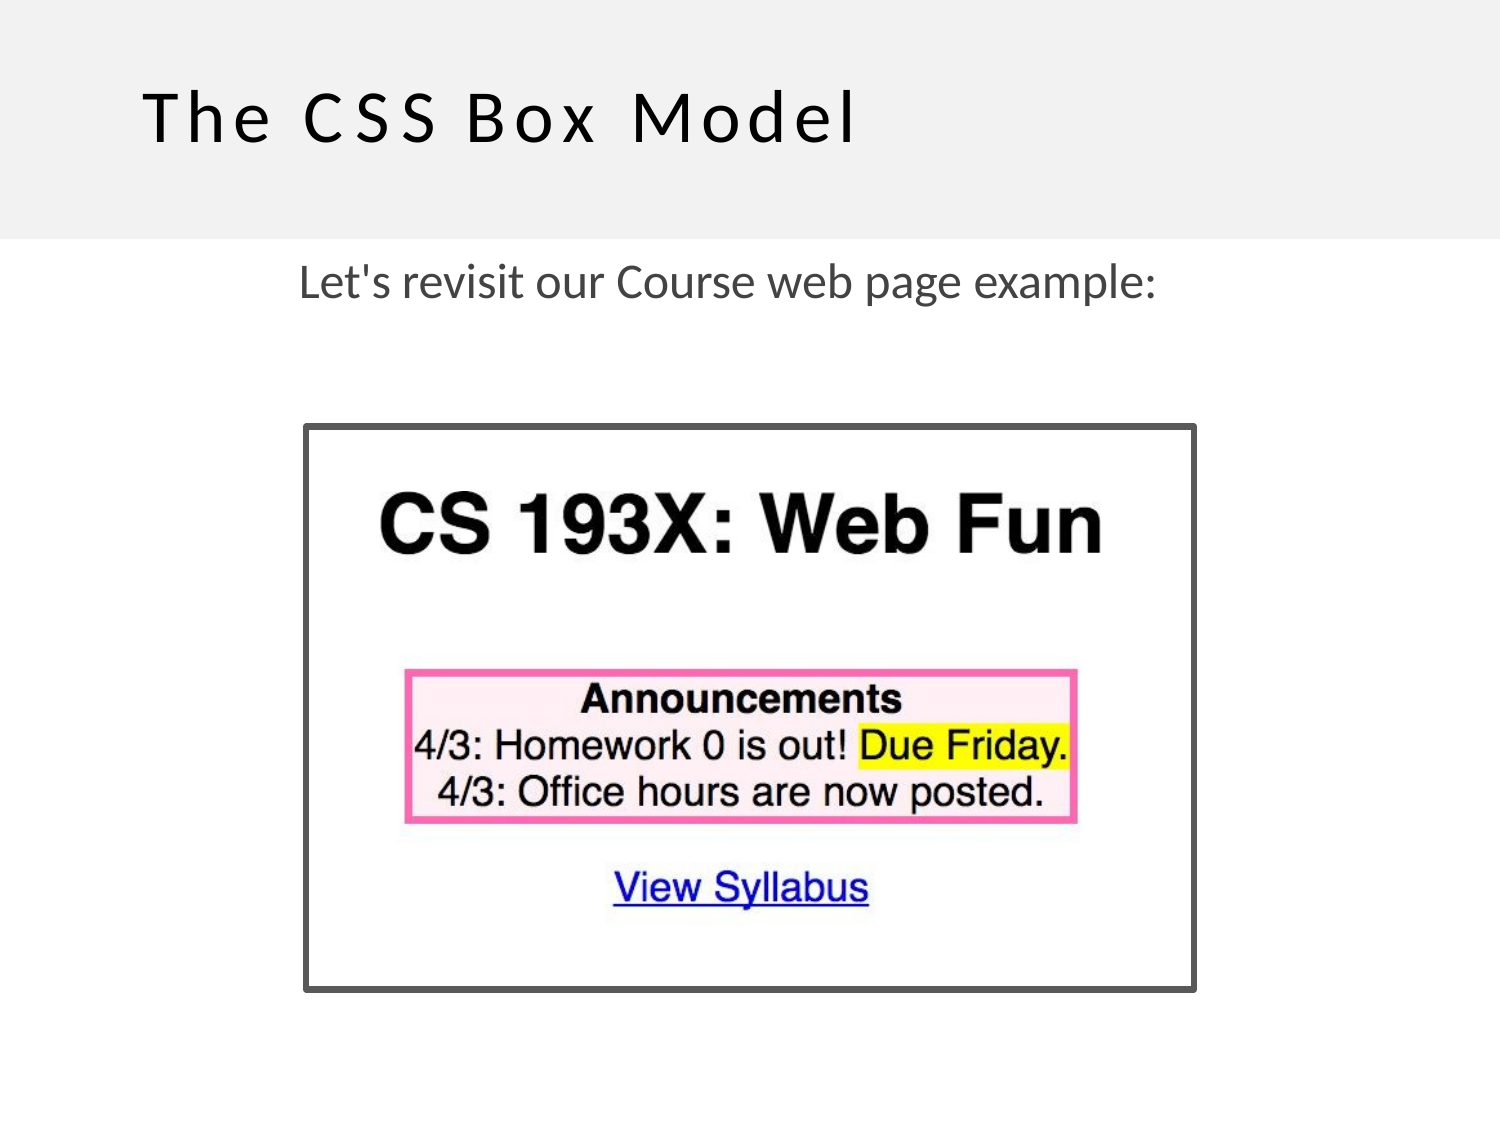

The CSS Box Model
Let's revisit our Course web page example: